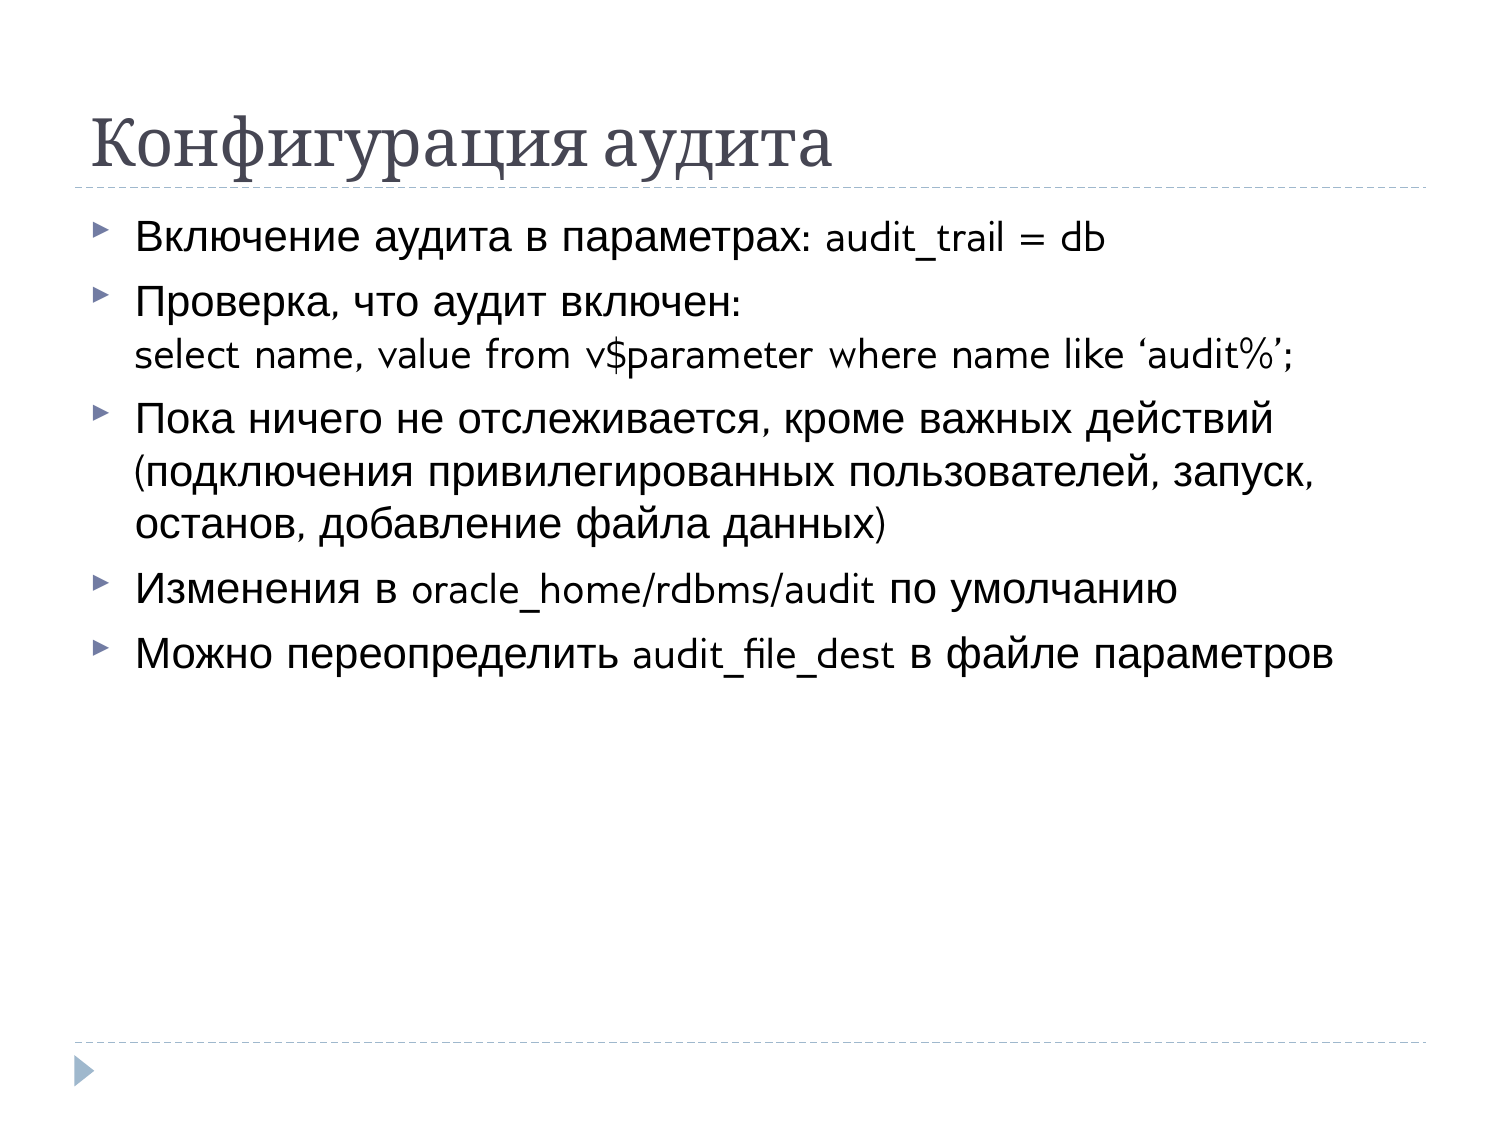

# Конфигурация аудита
Включение аудита в параметрах: audit_trail = db
Проверка, что аудит включен:
select name, value from v$parameter where name like ‘audit%’;
Пока ничего не отслеживается, кроме важных действий (подключения привилегированных пользователей, запуск, останов, добавление файла данных)
Изменения в oracle_home/rdbms/audit по умолчанию
Можно переопределить audit_file_dest в файле параметров